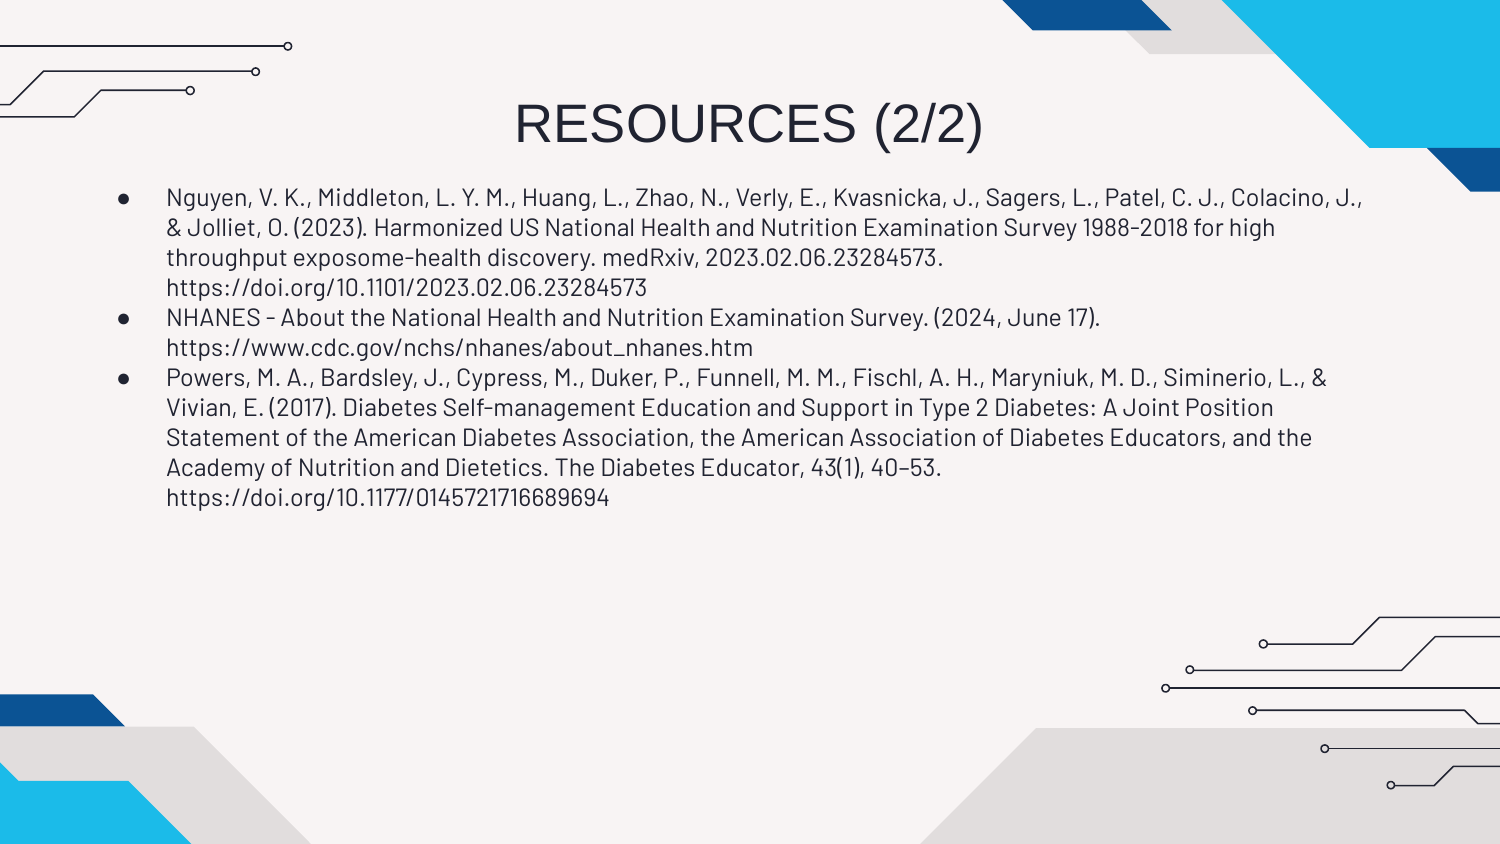

# RESOURCES (2/2)
Nguyen, V. K., Middleton, L. Y. M., Huang, L., Zhao, N., Verly, E., Kvasnicka, J., Sagers, L., Patel, C. J., Colacino, J., & Jolliet, O. (2023). Harmonized US National Health and Nutrition Examination Survey 1988-2018 for high throughput exposome-health discovery. medRxiv, 2023.02.06.23284573. https://doi.org/10.1101/2023.02.06.23284573
NHANES - About the National Health and Nutrition Examination Survey. (2024, June 17). https://www.cdc.gov/nchs/nhanes/about_nhanes.htm
Powers, M. A., Bardsley, J., Cypress, M., Duker, P., Funnell, M. M., Fischl, A. H., Maryniuk, M. D., Siminerio, L., & Vivian, E. (2017). Diabetes Self-management Education and Support in Type 2 Diabetes: A Joint Position Statement of the American Diabetes Association, the American Association of Diabetes Educators, and the Academy of Nutrition and Dietetics. The Diabetes Educator, 43(1), 40–53. https://doi.org/10.1177/0145721716689694